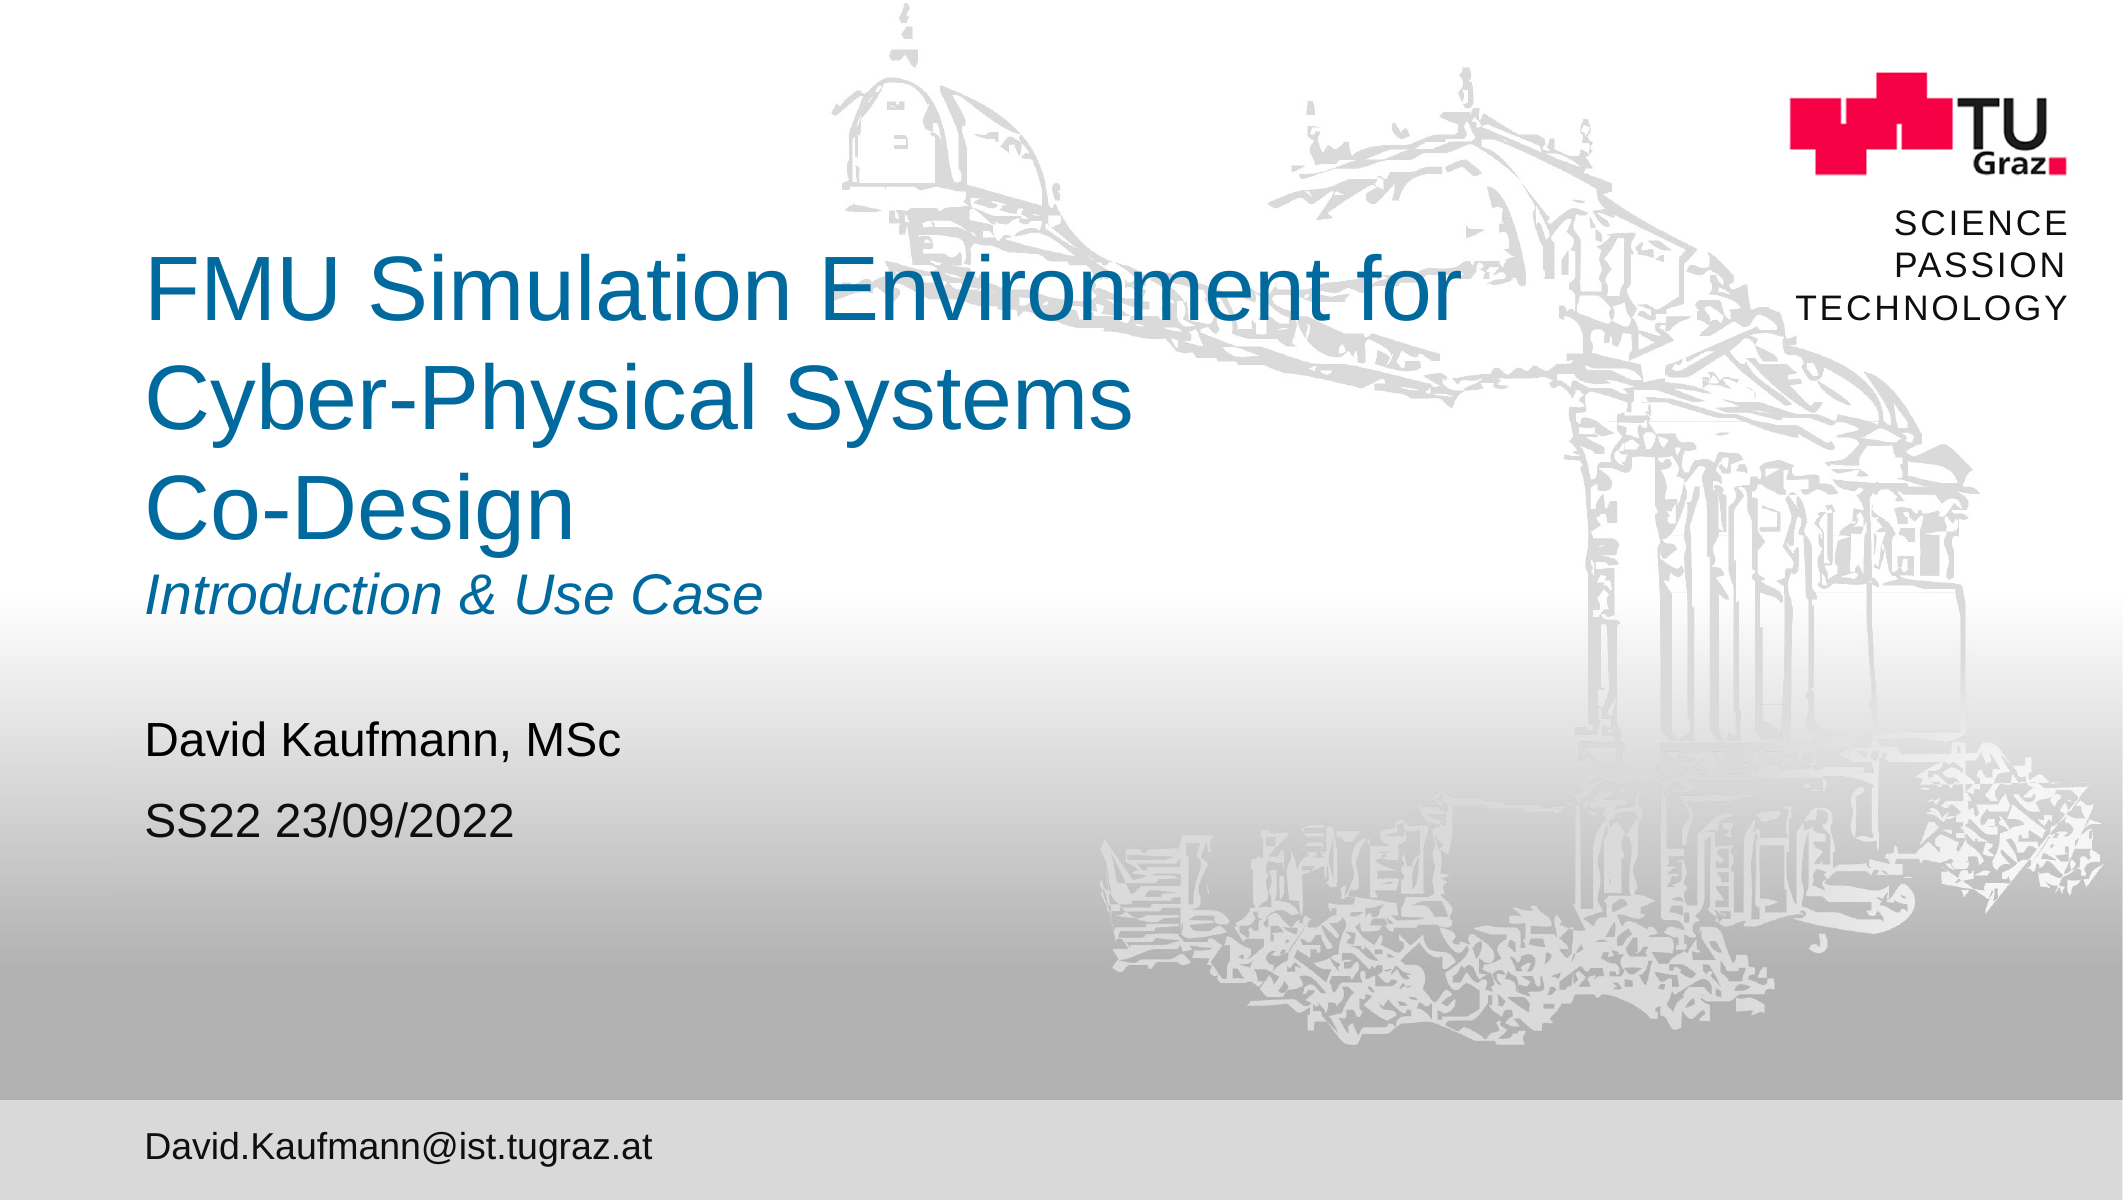

# FMU Simulation Environment for Cyber-Physical Systems Co-Design Introduction & Use Case
David Kaufmann, MSc
SS22 23/09/2022
David.Kaufmann@ist.tugraz.at